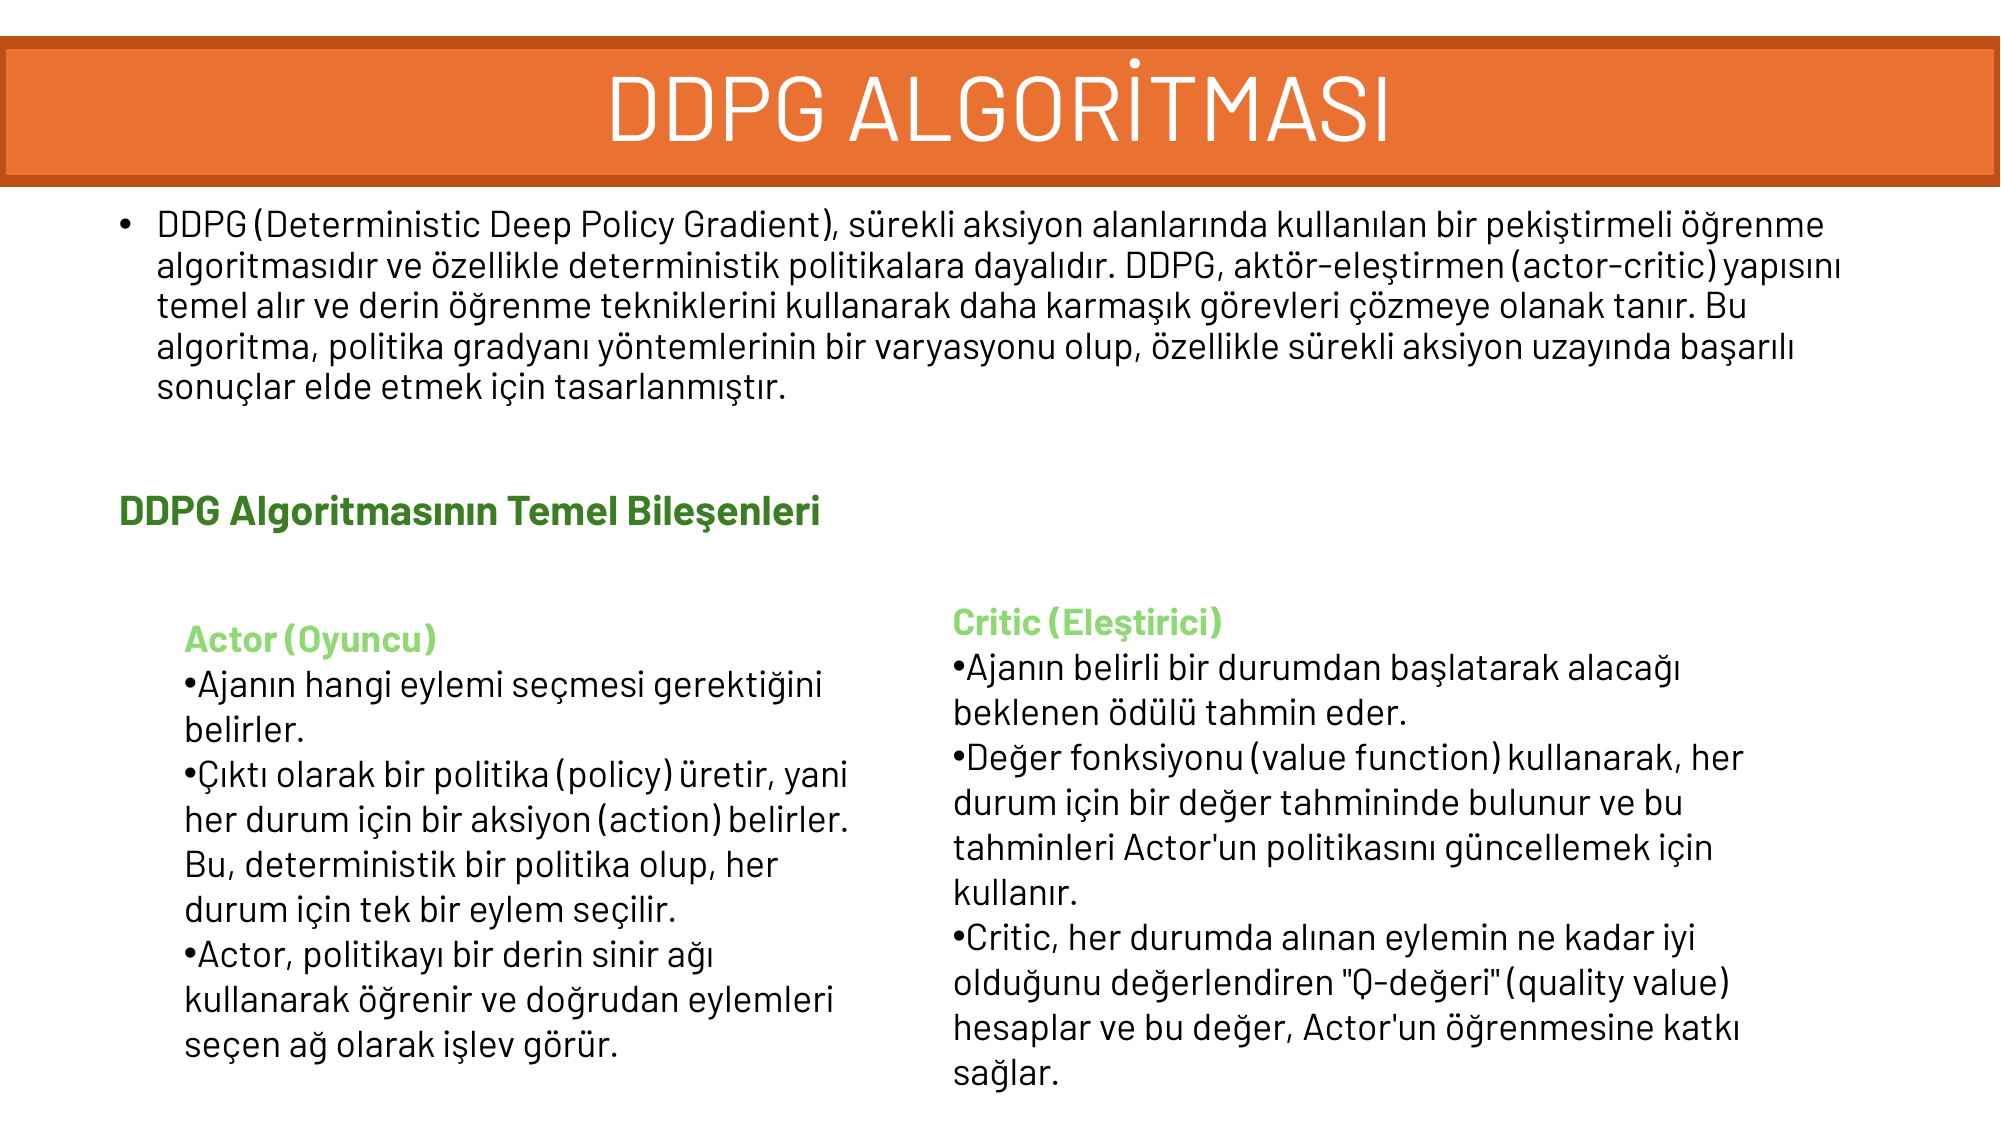

# DDPG ALGORİTMASI
DDPG (Deterministic Deep Policy Gradient), sürekli aksiyon alanlarında kullanılan bir pekiştirmeli öğrenme algoritmasıdır ve özellikle deterministik politikalara dayalıdır. DDPG, aktör-eleştirmen (actor-critic) yapısını temel alır ve derin öğrenme tekniklerini kullanarak daha karmaşık görevleri çözmeye olanak tanır. Bu algoritma, politika gradyanı yöntemlerinin bir varyasyonu olup, özellikle sürekli aksiyon uzayında başarılı sonuçlar elde etmek için tasarlanmıştır.

DDPG Algoritmasının Temel Bileşenleri

Critic (Eleştirici)
Ajanın belirli bir durumdan başlatarak alacağı beklenen ödülü tahmin eder.
Değer fonksiyonu (value function) kullanarak, her durum için bir değer tahmininde bulunur ve bu tahminleri Actor'un politikasını güncellemek için kullanır.
Critic, her durumda alınan eylemin ne kadar iyi olduğunu değerlendiren "Q-değeri" (quality value) hesaplar ve bu değer, Actor'un öğrenmesine katkı sağlar.

Actor (Oyuncu)
Ajanın hangi eylemi seçmesi gerektiğini belirler.
Çıktı olarak bir politika (policy) üretir, yani her durum için bir aksiyon (action) belirler. Bu, deterministik bir politika olup, her durum için tek bir eylem seçilir.
Actor, politikayı bir derin sinir ağı kullanarak öğrenir ve doğrudan eylemleri seçen ağ olarak işlev görür.